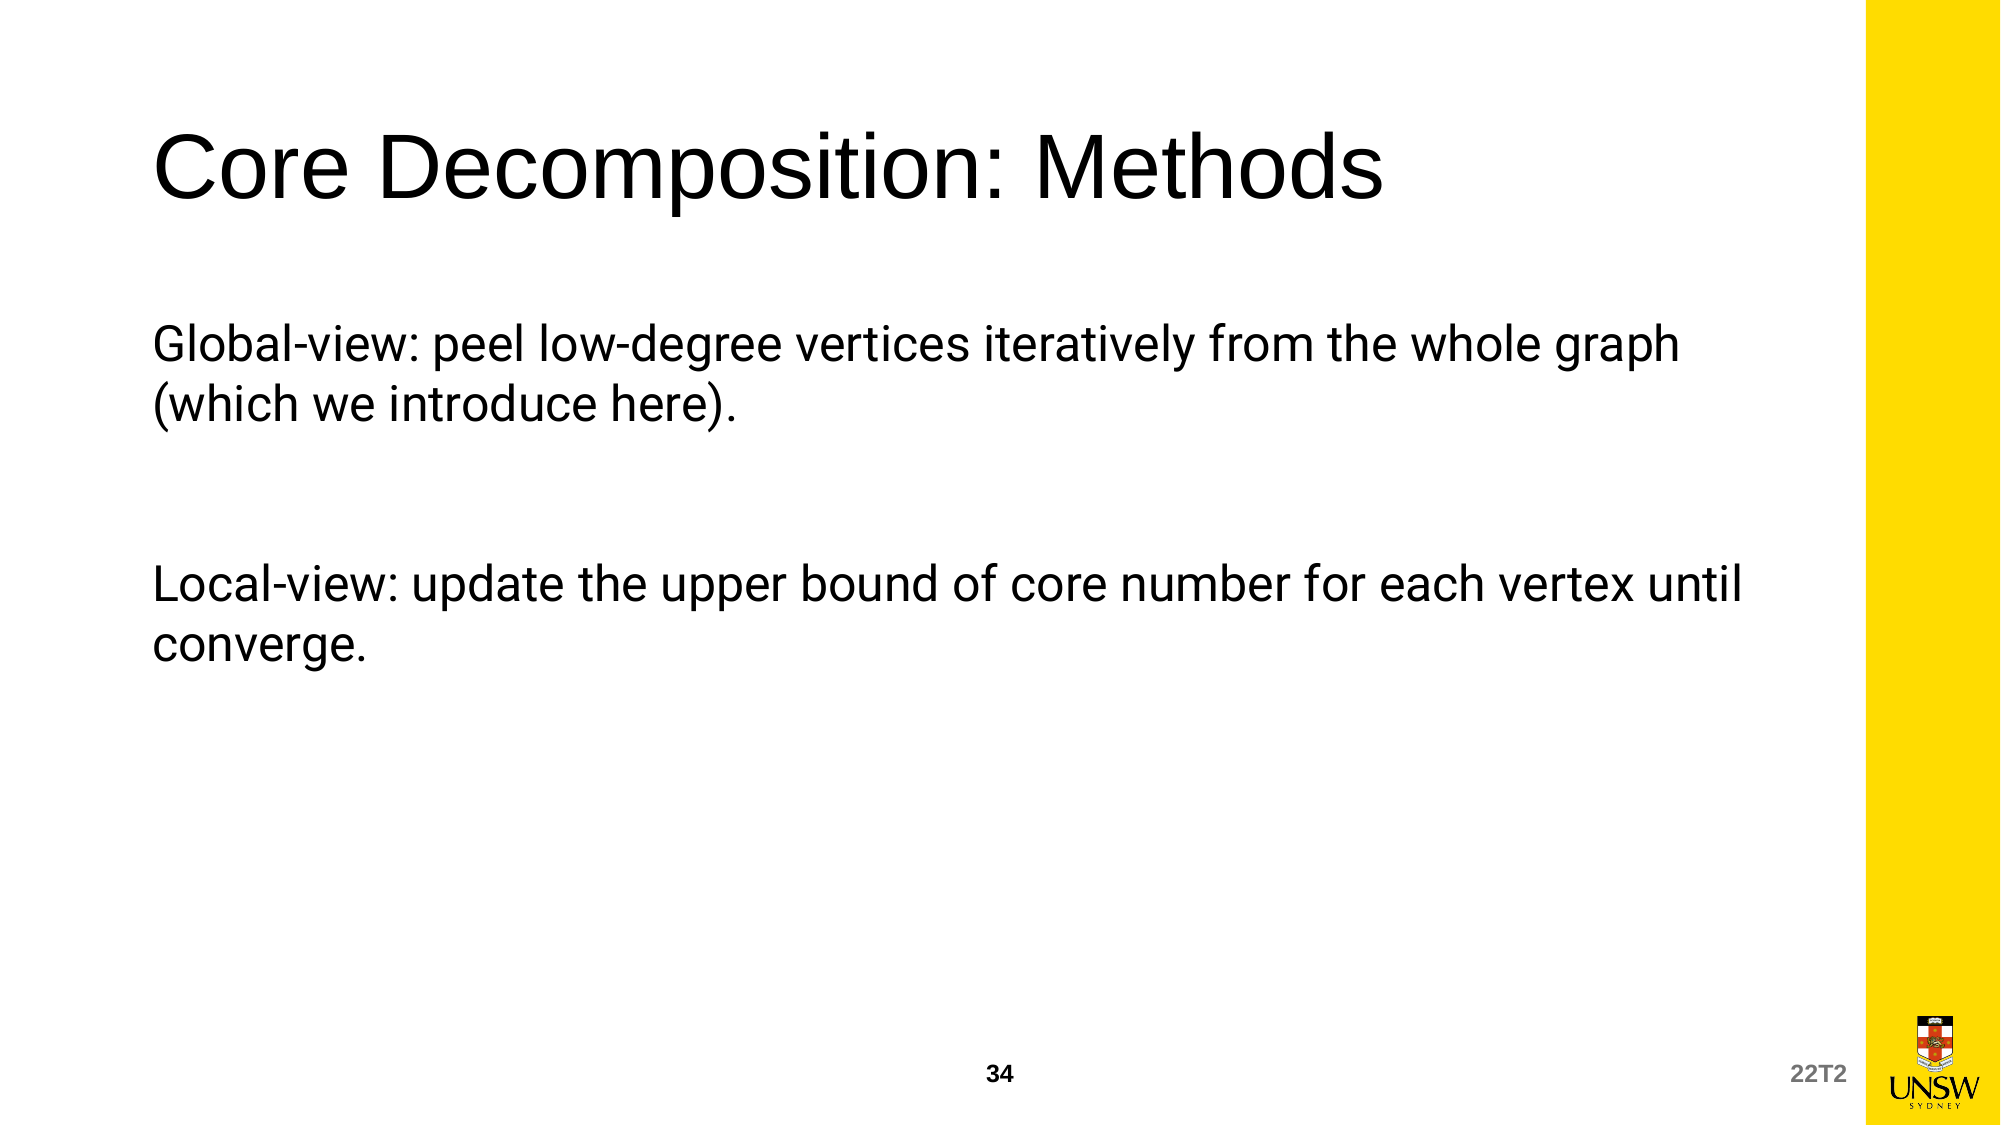

# Core Decomposition: Methods
Global-view: peel low-degree vertices iteratively from the whole graph (which we introduce here).

Local-view: update the upper bound of core number for each vertex until converge.

34
22T2